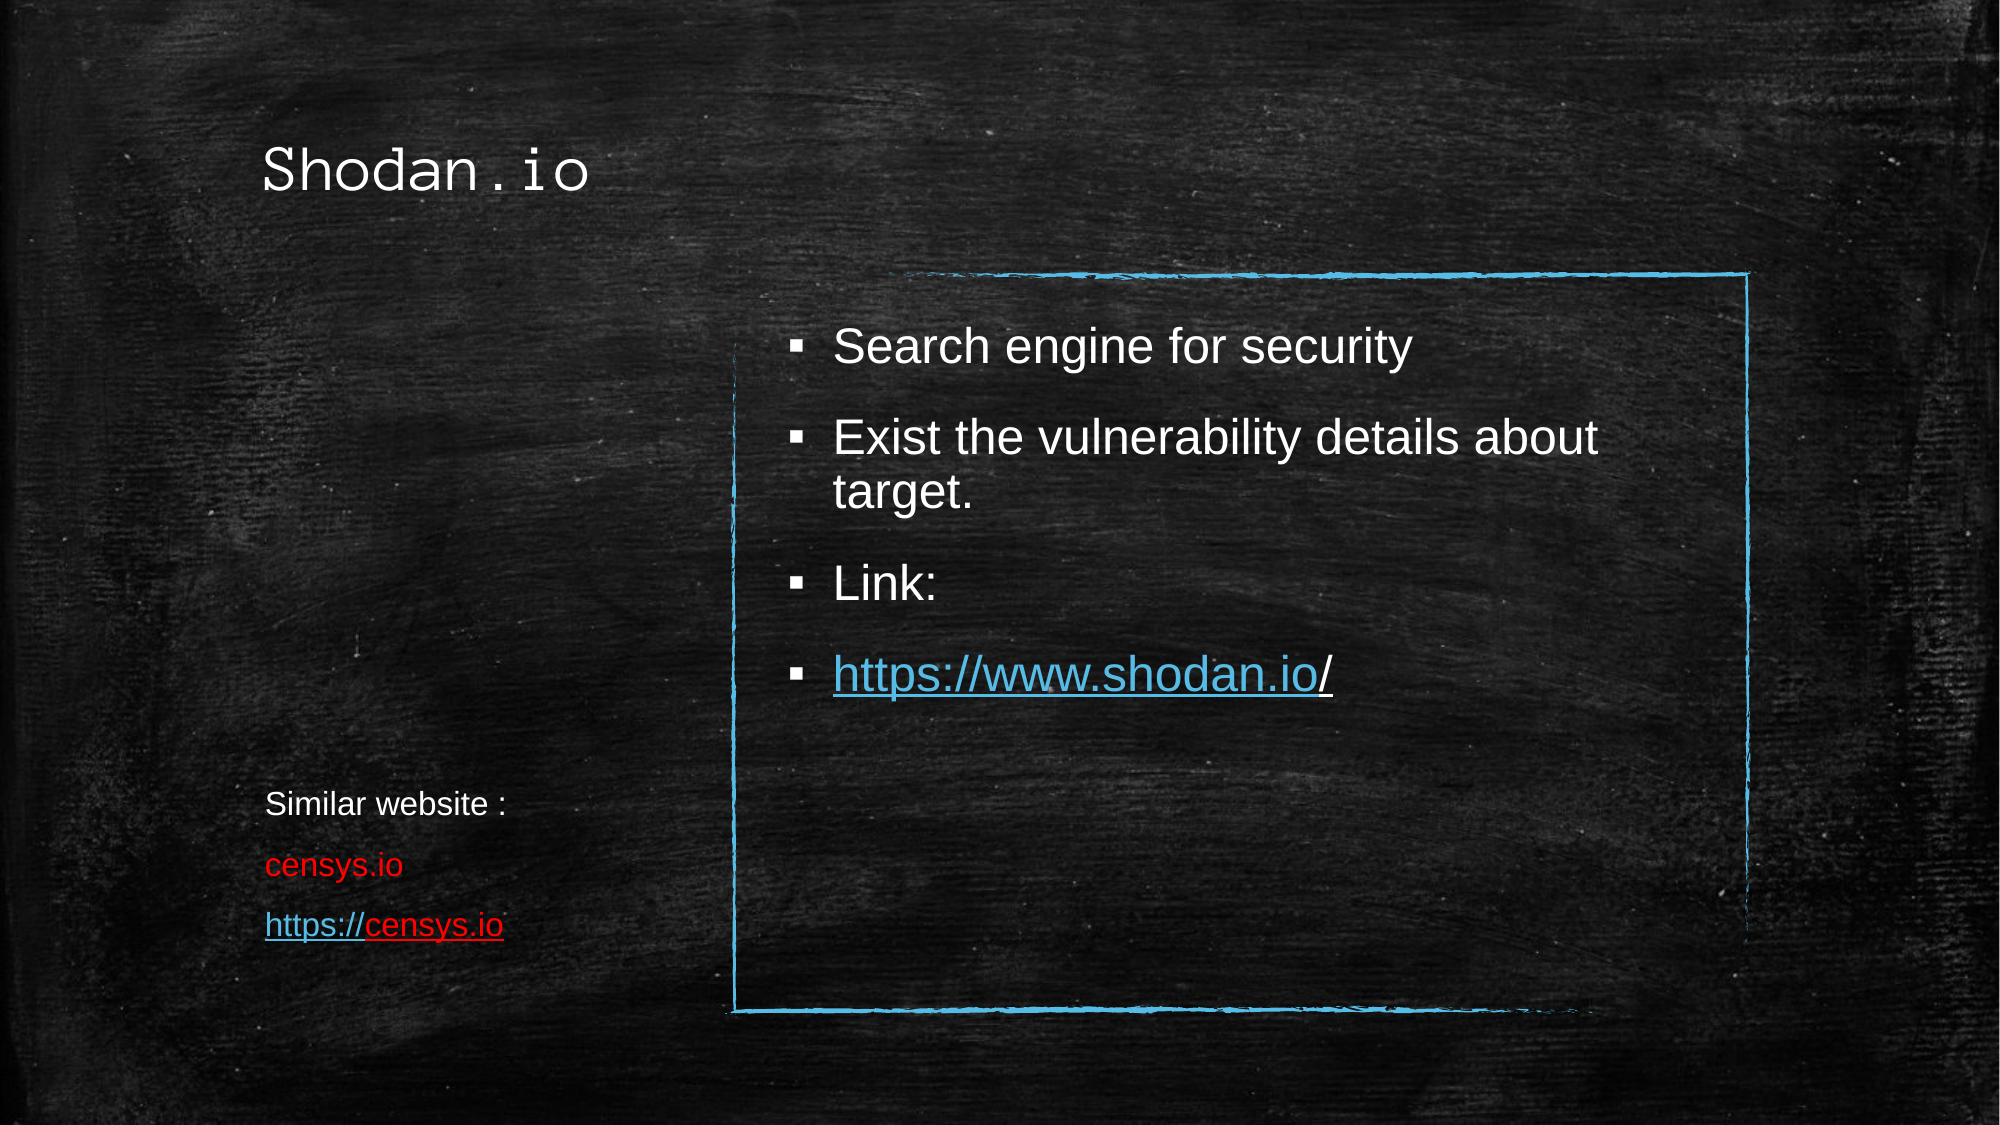

# Shodan.io
Search engine for security
Exist the vulnerability details about target.
Link:
https://www.shodan.io/
Similar website :
censys.io
https://censys.io